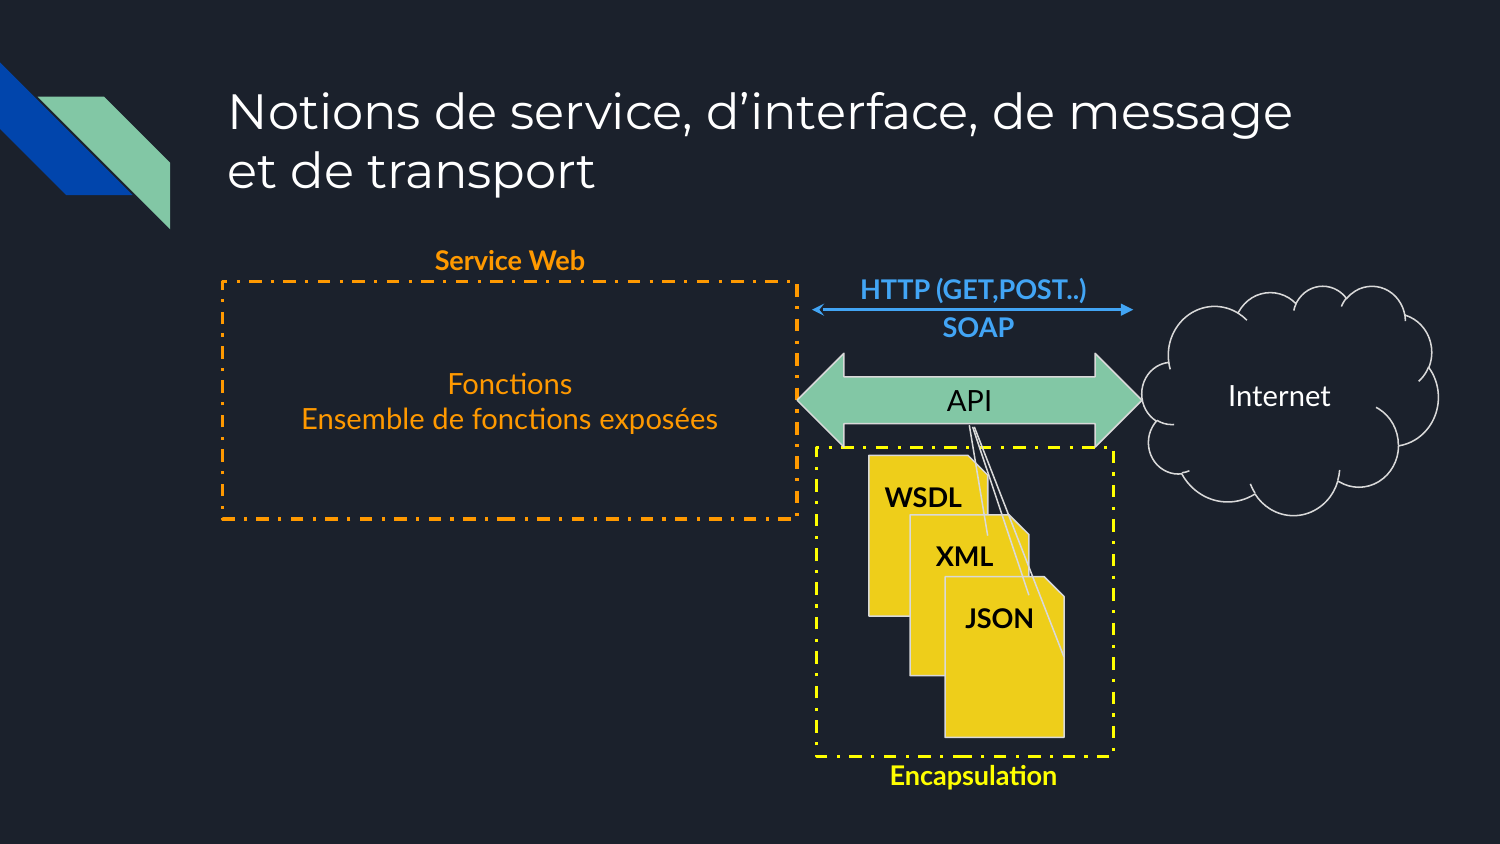

# Notions de service, d’interface, de message et de transport
Service Web
HTTP (GET,POST..)
Fonctions
Ensemble de fonctions exposées
Internet
SOAP
API

WSDL
XML
JSON
Encapsulation